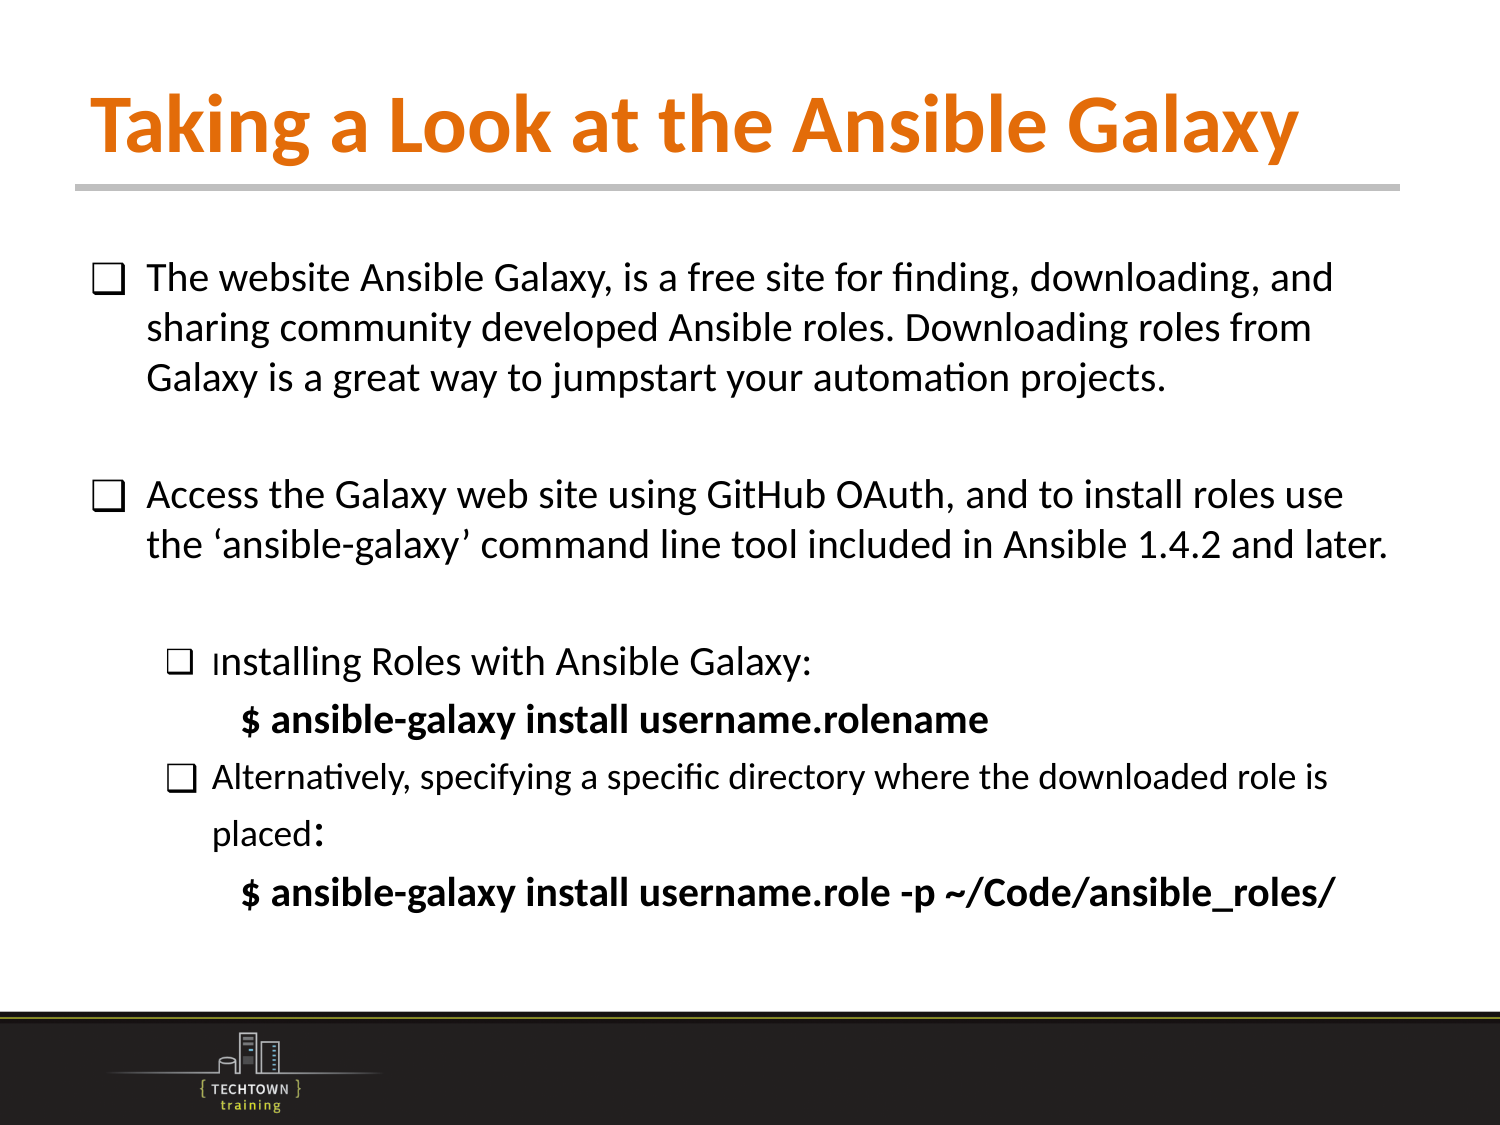

# Taking a Look at the Ansible Galaxy
The website Ansible Galaxy, is a free site for finding, downloading, and sharing community developed Ansible roles. Downloading roles from Galaxy is a great way to jumpstart your automation projects.

Access the Galaxy web site using GitHub OAuth, and to install roles use the ‘ansible-galaxy’ command line tool included in Ansible 1.4.2 and later.

Installing Roles with Ansible Galaxy:
$ ansible-galaxy install username.rolename
Alternatively, specifying a specific directory where the downloaded role is placed:
$ ansible-galaxy install username.role -p ~/Code/ansible_roles/